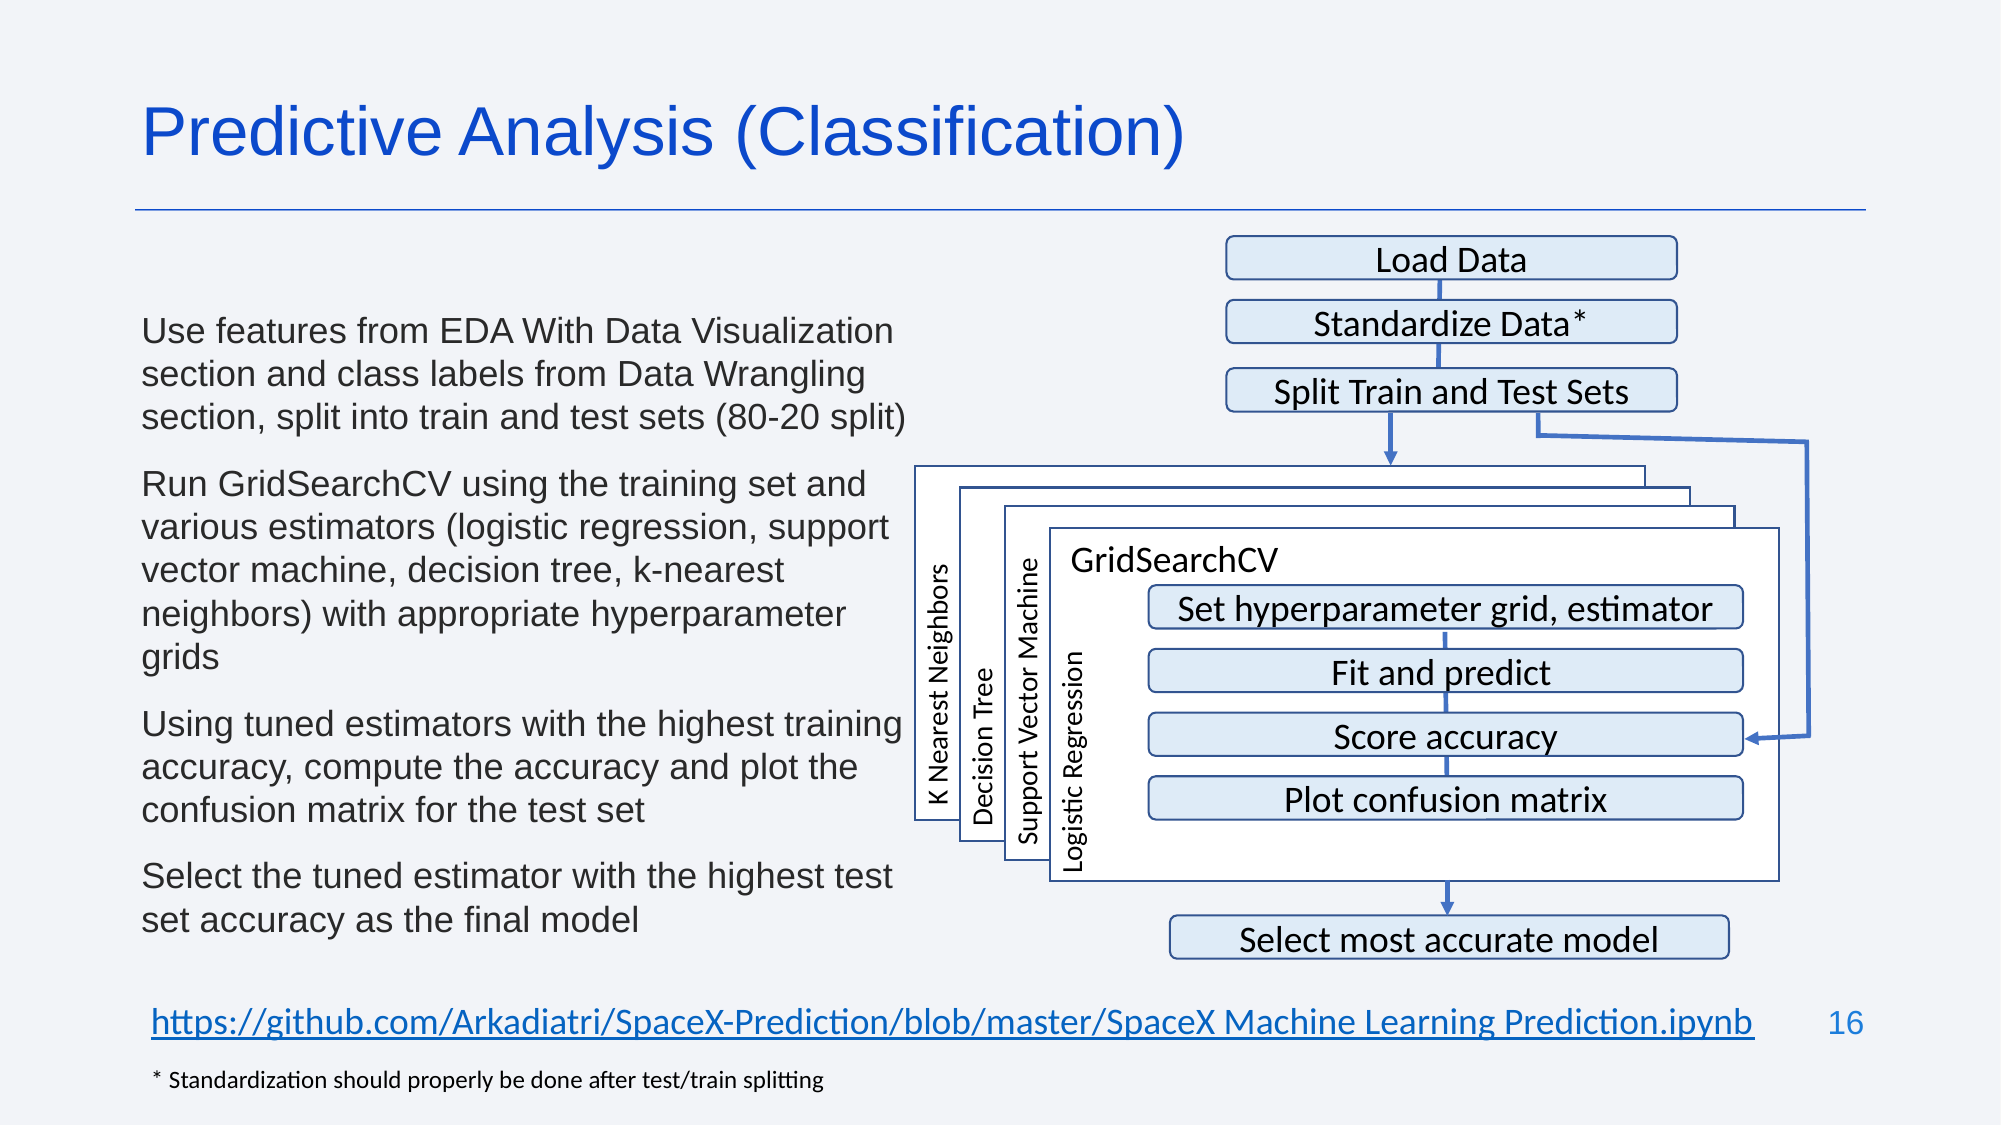

Predictive Analysis (Classification)
Load Data
Use features from EDA With Data Visualization section and class labels from Data Wrangling section, split into train and test sets (80-20 split)
Run GridSearchCV using the training set and various estimators (logistic regression, support vector machine, decision tree, k-nearest neighbors) with appropriate hyperparameter grids
Using tuned estimators with the highest training accuracy, compute the accuracy and plot the confusion matrix for the test set
Select the tuned estimator with the highest test set accuracy as the final model

Standardize Data*
Split Train and Test Sets

GridSearchCV

K Nearest Neighbors
Set hyperparameter grid, estimator
Decision Tree
Support Vector Machine
Logistic Regression
Fit and predict
Score accuracy
Plot confusion matrix
Select most accurate model
16
https://github.com/Arkadiatri/SpaceX-Prediction/blob/master/SpaceX Machine Learning Prediction.ipynb
* Standardization should properly be done after test/train splitting